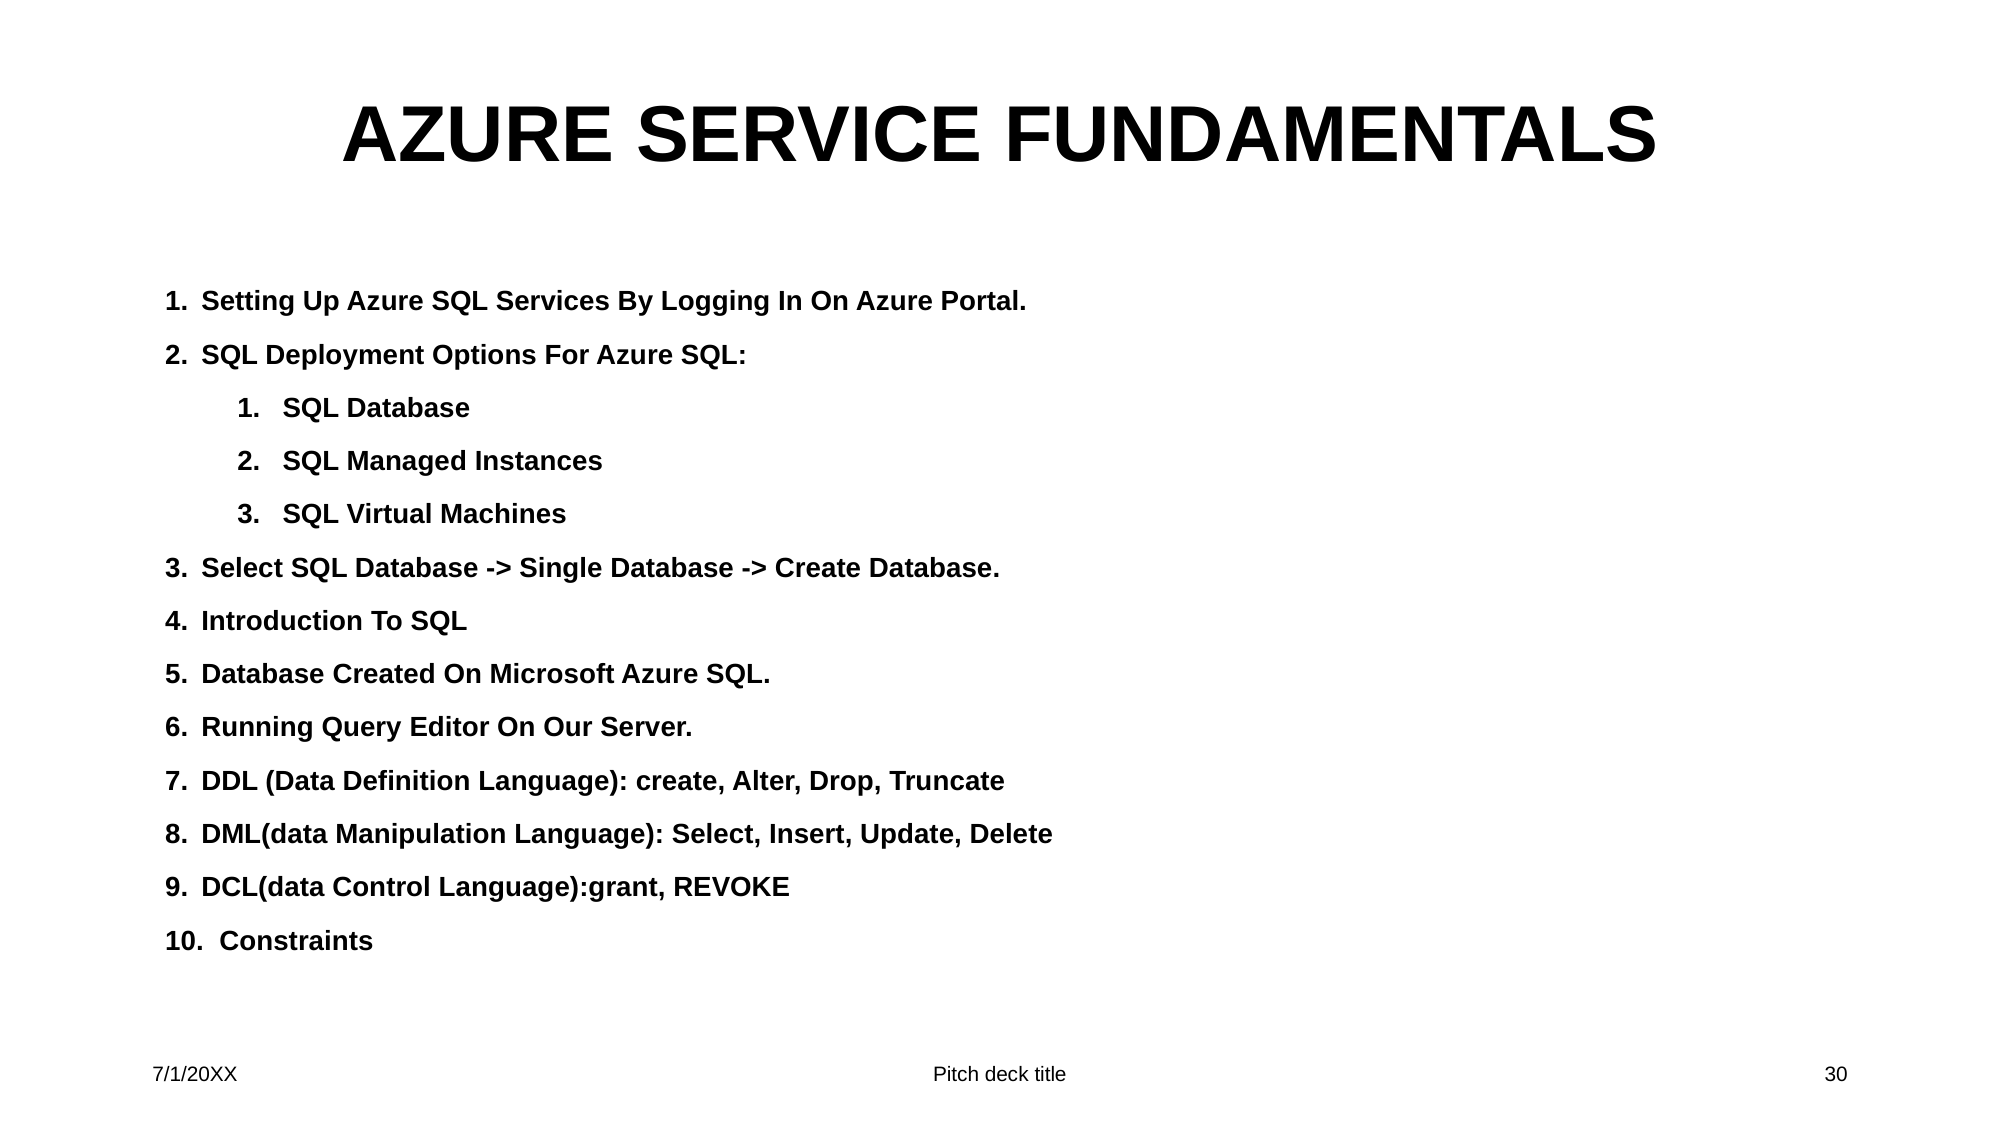

# Azure service fundamentals
Setting Up Azure SQL Services By Logging In On Azure Portal.
SQL Deployment Options For Azure SQL:
SQL Database
SQL Managed Instances
SQL Virtual Machines
Select SQL Database -> Single Database -> Create Database.
Introduction To SQL
Database Created On Microsoft Azure SQL.
Running Query Editor On Our Server.
DDL (Data Definition Language): create, Alter, Drop, Truncate
DML(data Manipulation Language): Select, Insert, Update, Delete
DCL(data Control Language):grant, REVOKE
Constraints

7/1/20XX
Pitch deck title
30